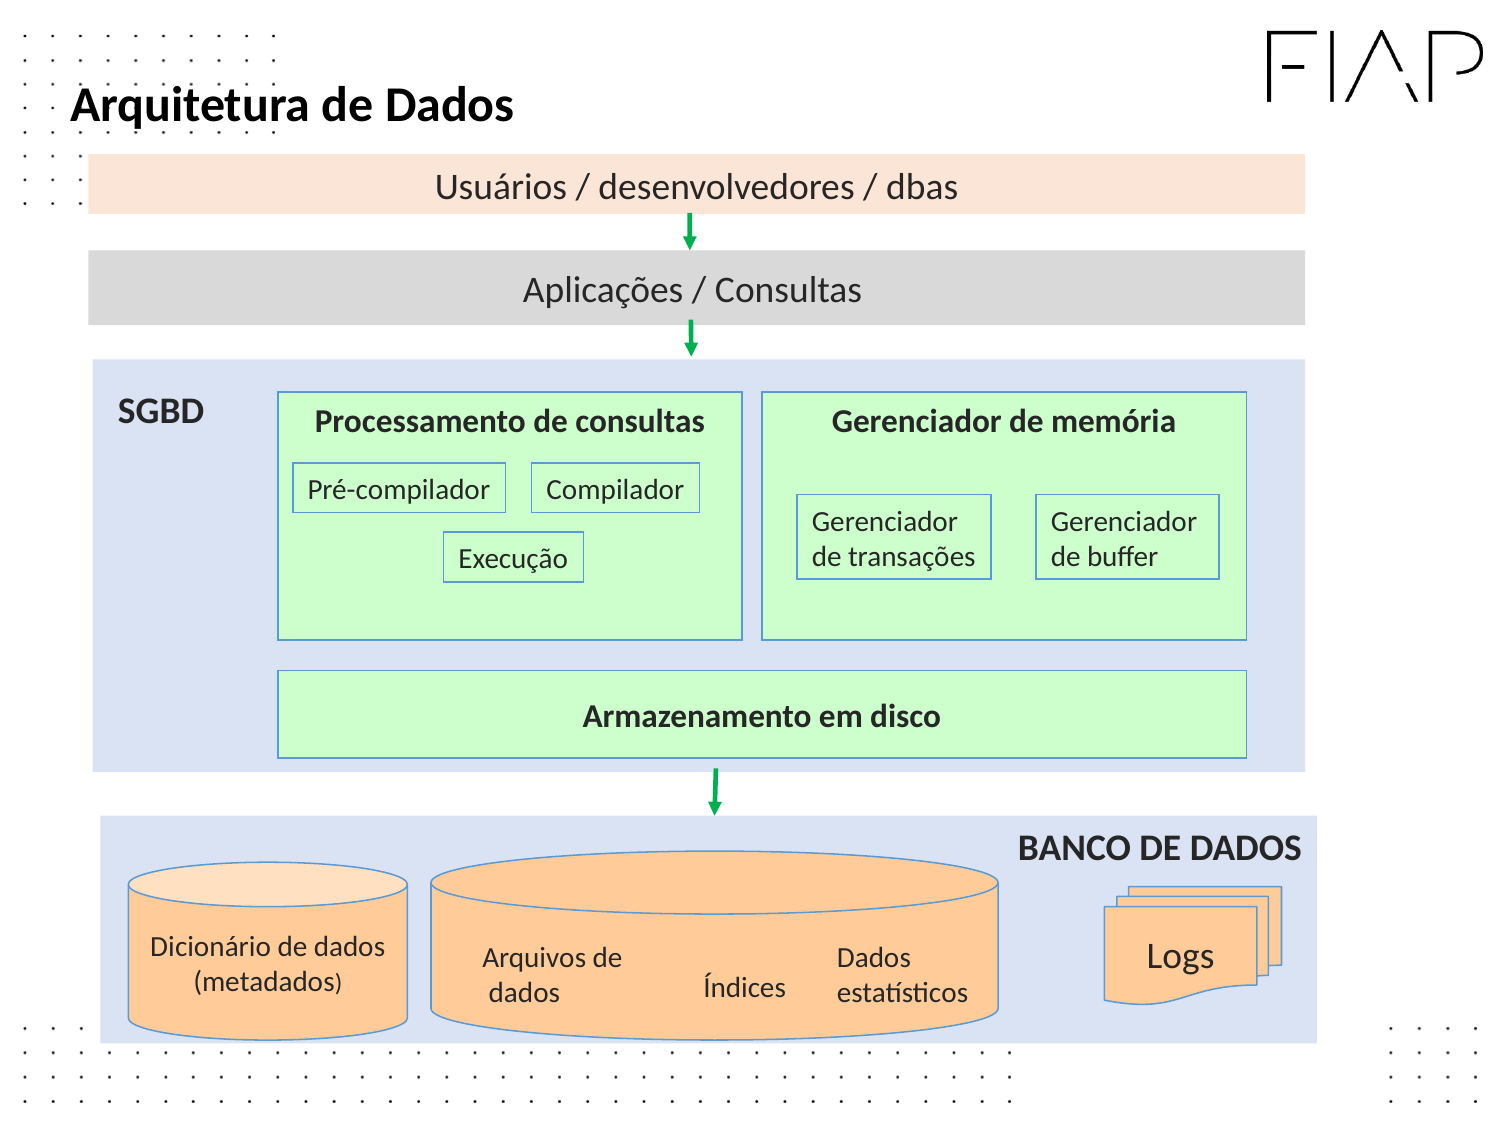

Arquitetura de Dados
Usuários / desenvolvedores / dbas

Aplicações / Consultas

SGBD
Processamento de consultas

Gerenciador de memória
Pré-compilador
Compilador
Gerenciador
de transações
Gerenciador
de buffer
Execução
Armazenamento em disco

BANCO DE DADOS

Dicionário de dados
(metadados)
Logs
Arquivos de
 dados
Dados
estatísticos
Índices